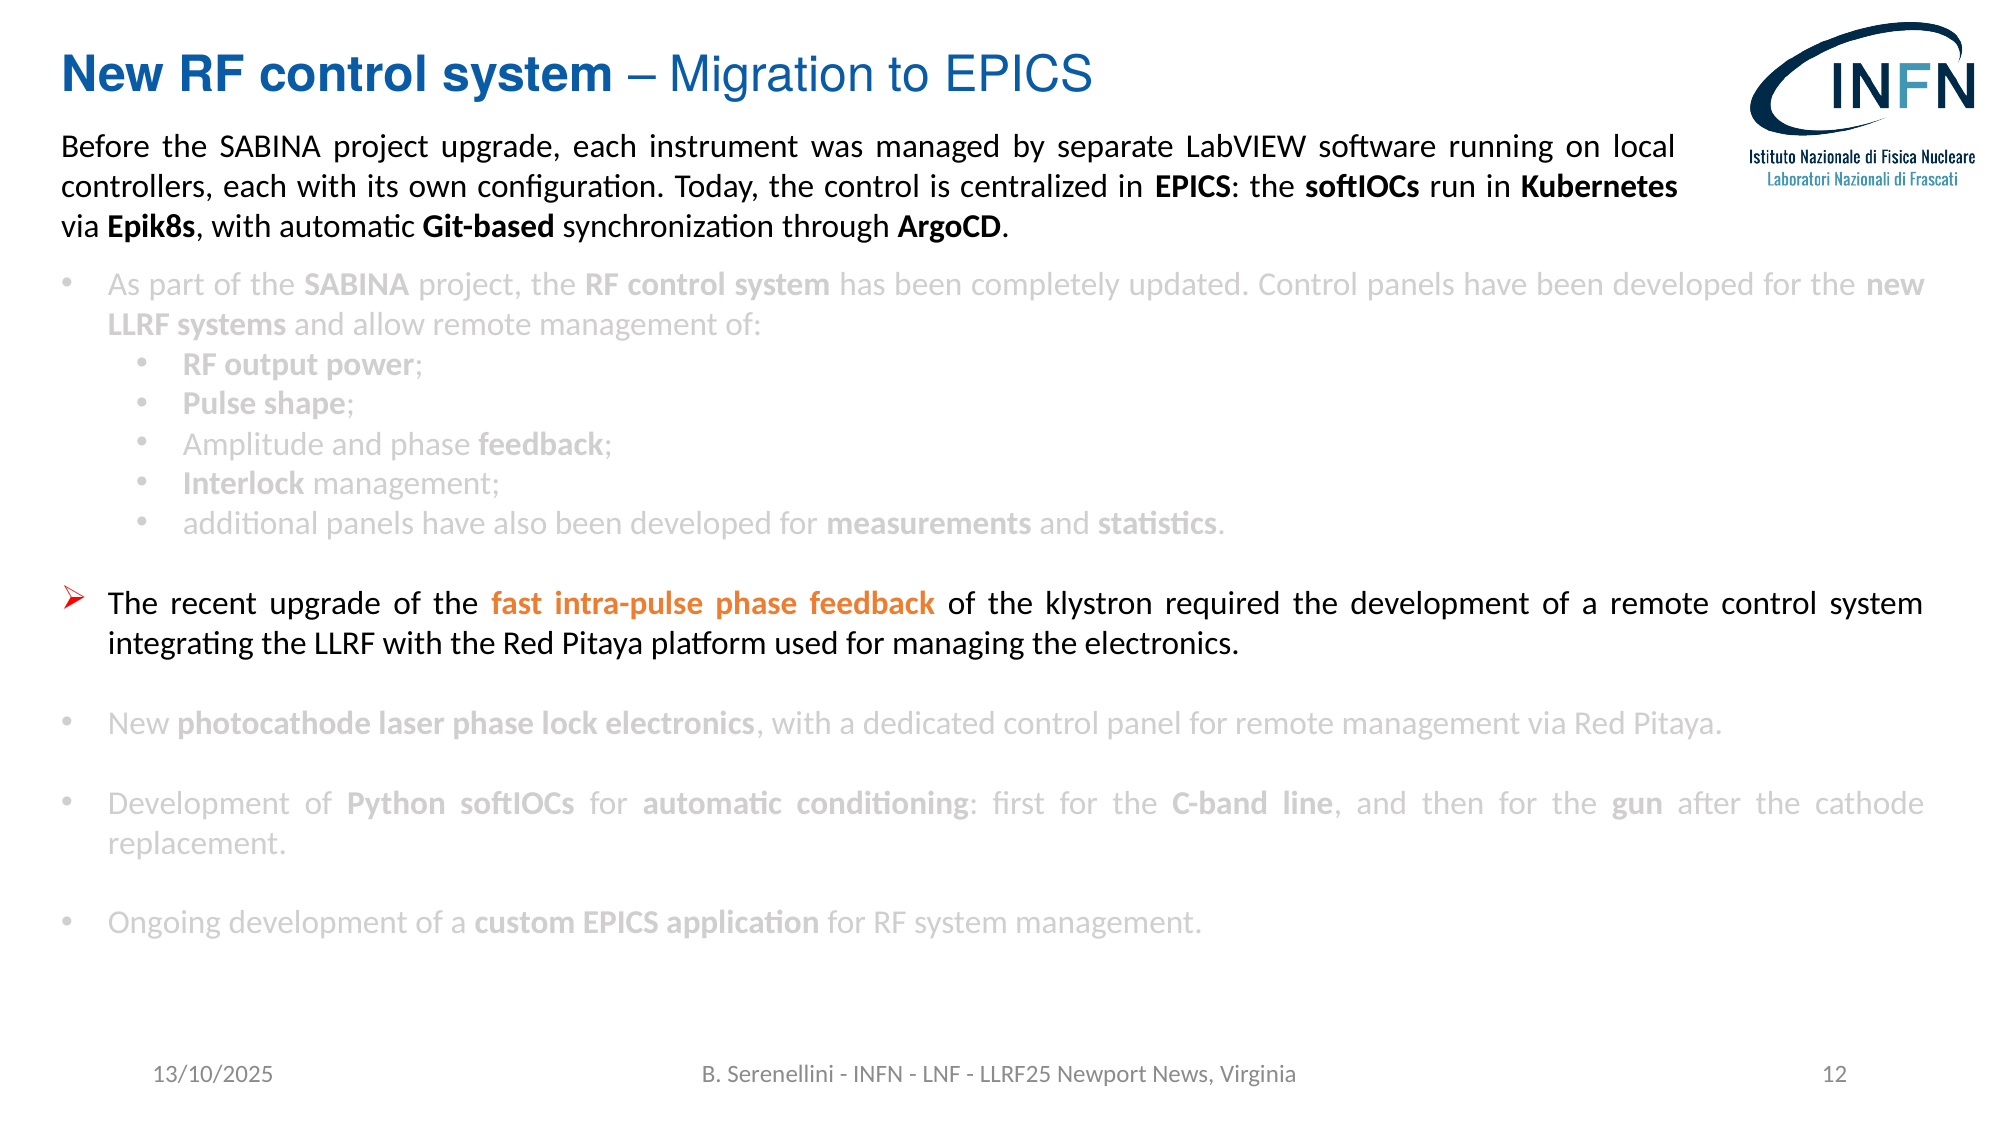

# New RF control system – Migration to EPICS
Before the SABINA project upgrade, each instrument was managed by separate LabVIEW software running on local controllers, each with its own configuration. Today, the control is centralized in EPICS: the softIOCs run in Kubernetes via Epik8s, with automatic Git-based synchronization through ArgoCD.
As part of the SABINA project, the RF control system has been completely updated. Control panels have been developed for the new LLRF systems and allow remote management of:
RF output power;
Pulse shape;
Amplitude and phase feedback;
Interlock management;
additional panels have also been developed for measurements and statistics.

The recent upgrade of the fast intra-pulse phase feedback of the klystron required the development of a remote control system integrating the LLRF with the Red Pitaya platform used for managing the electronics.

New photocathode laser phase lock electronics, with a dedicated control panel for remote management via Red Pitaya.

Development of Python softIOCs for automatic conditioning: first for the C-band line, and then for the gun after the cathode replacement.

Ongoing development of a custom EPICS application for RF system management.

13/10/2025
B. Serenellini - INFN - LNF - LLRF25 Newport News, Virginia
12